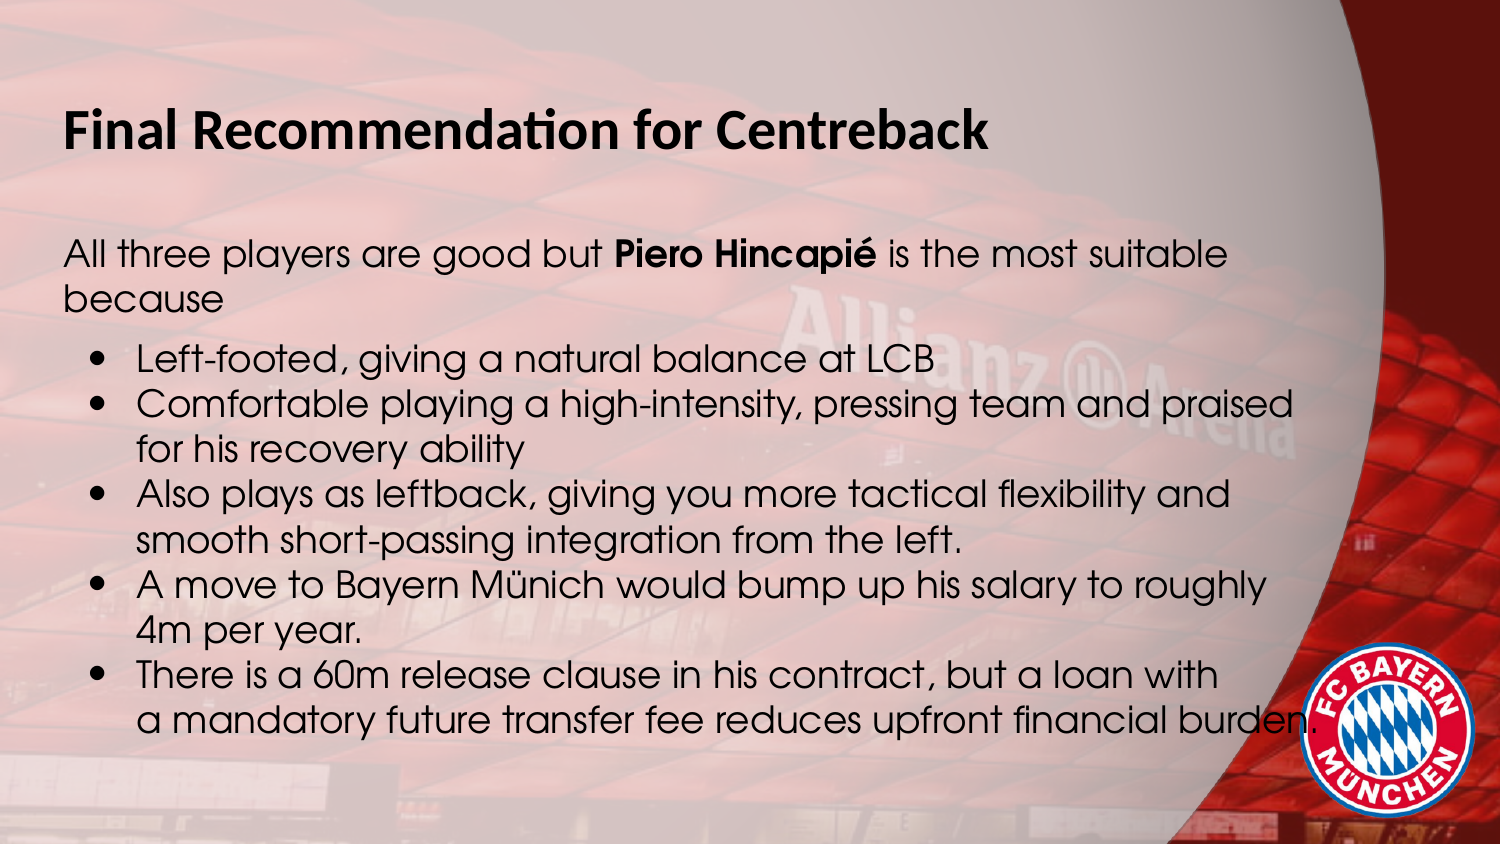

# Final Recommendation for Centreback
All three players are good but Piero Hincapié is the most suitable because
Left-footed, giving a natural balance at LCB
Comfortable playing a high-intensity, pressing team and praised
for his recovery ability
Also plays as leftback, giving you more tactical flexibility and smooth short-passing integration from the left.
A move to Bayern Münich would bump up his salary to roughly
4m per year.
There is a 60m release clause in his contract, but a loan with
a mandatory future transfer fee reduces upfront financial burden.